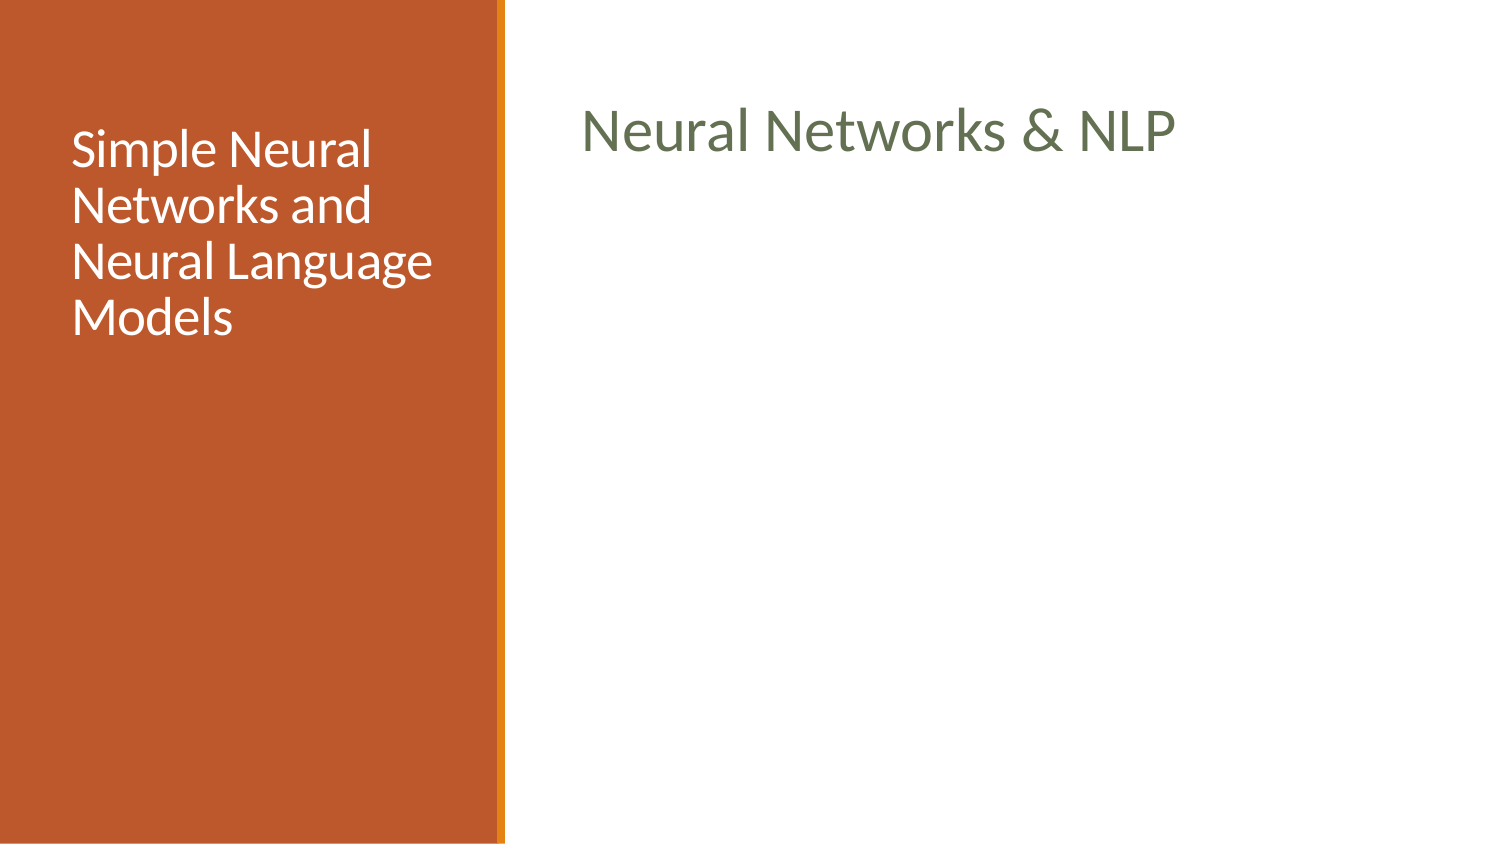

# Simple Neural Networks and Neural Language Models
Neural Networks & NLP